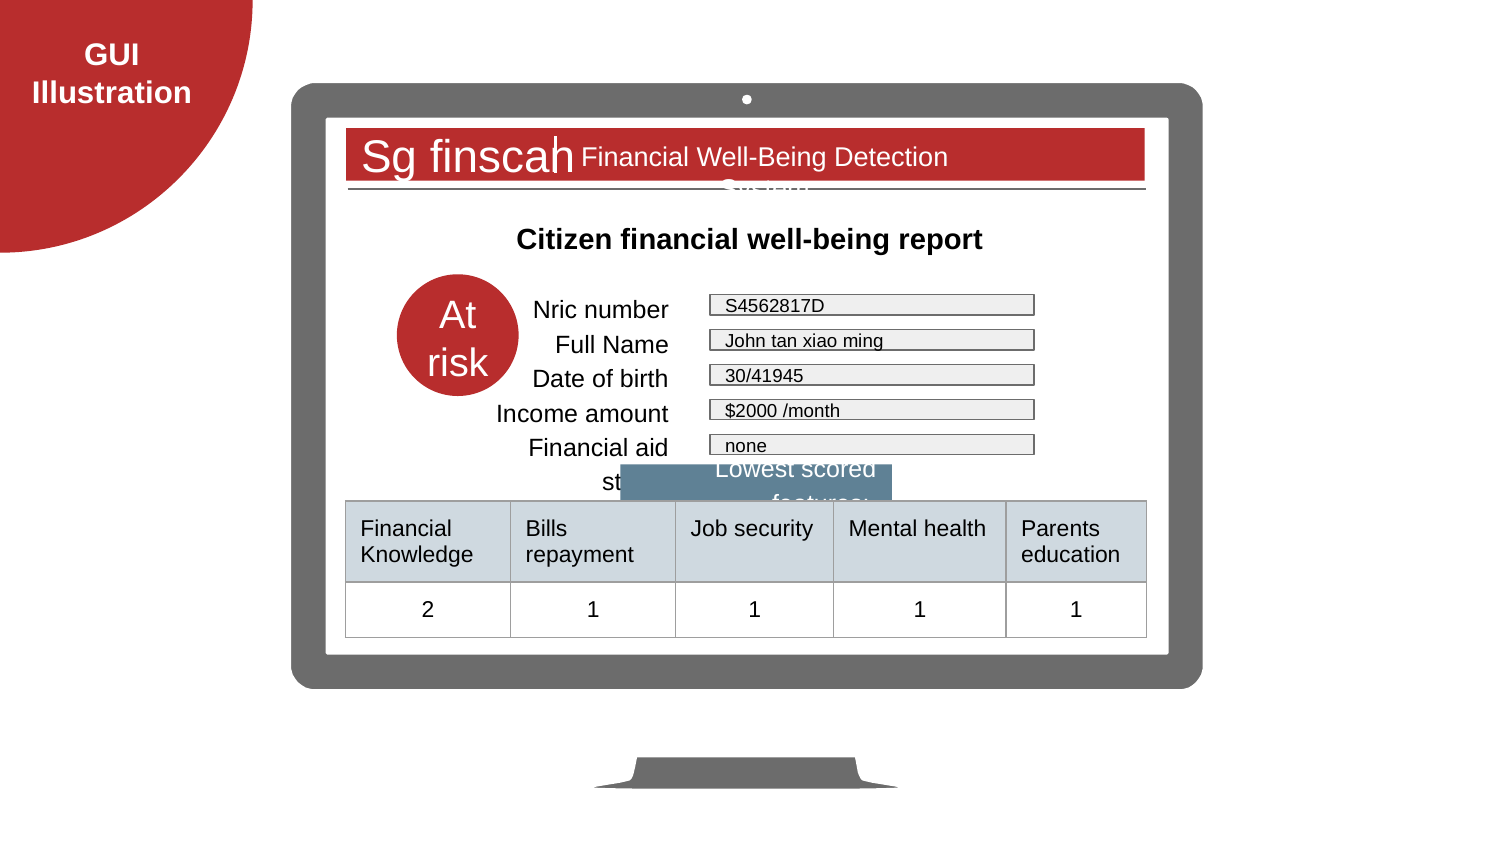

GUI
Illustration

Financial Well-Being Detection System
Sg finscan
# Citizen financial well-being report
At
risk

Nric number
Full Name
Date of birth
Income amount
Financial aid status

S4562817D
John tan xiao ming
30/41945
$2000 /month
none
Lowest scored features:
| Financial Knowledge | Bills repayment | Job security | Mental health | Parents education |
| --- | --- | --- | --- | --- |
| 2 | 1 | 1 | 1 | 1 |